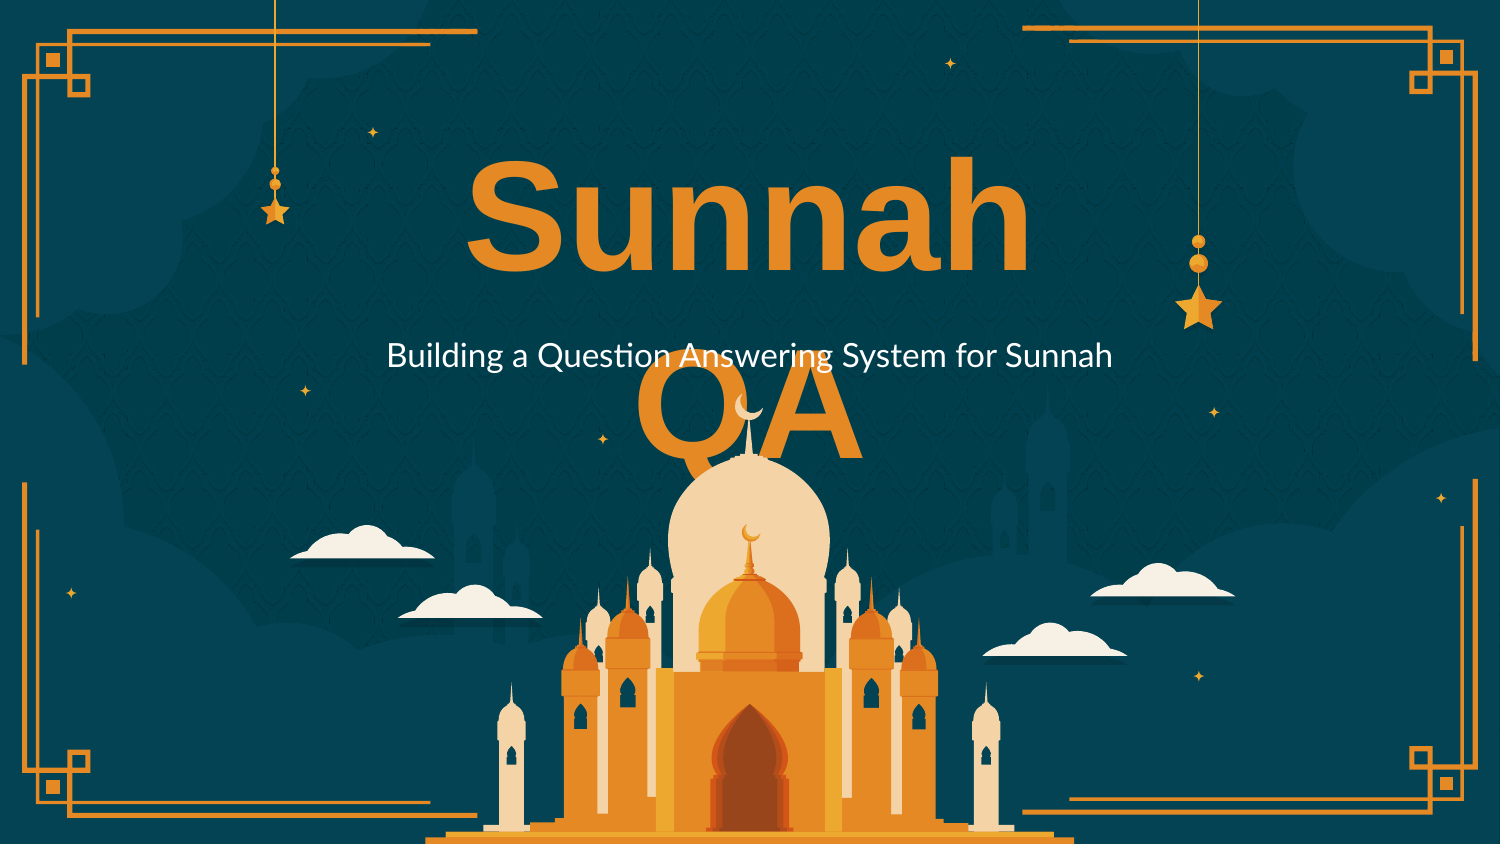

# Sunnah QA

Building a Question Answering System for Sunnah